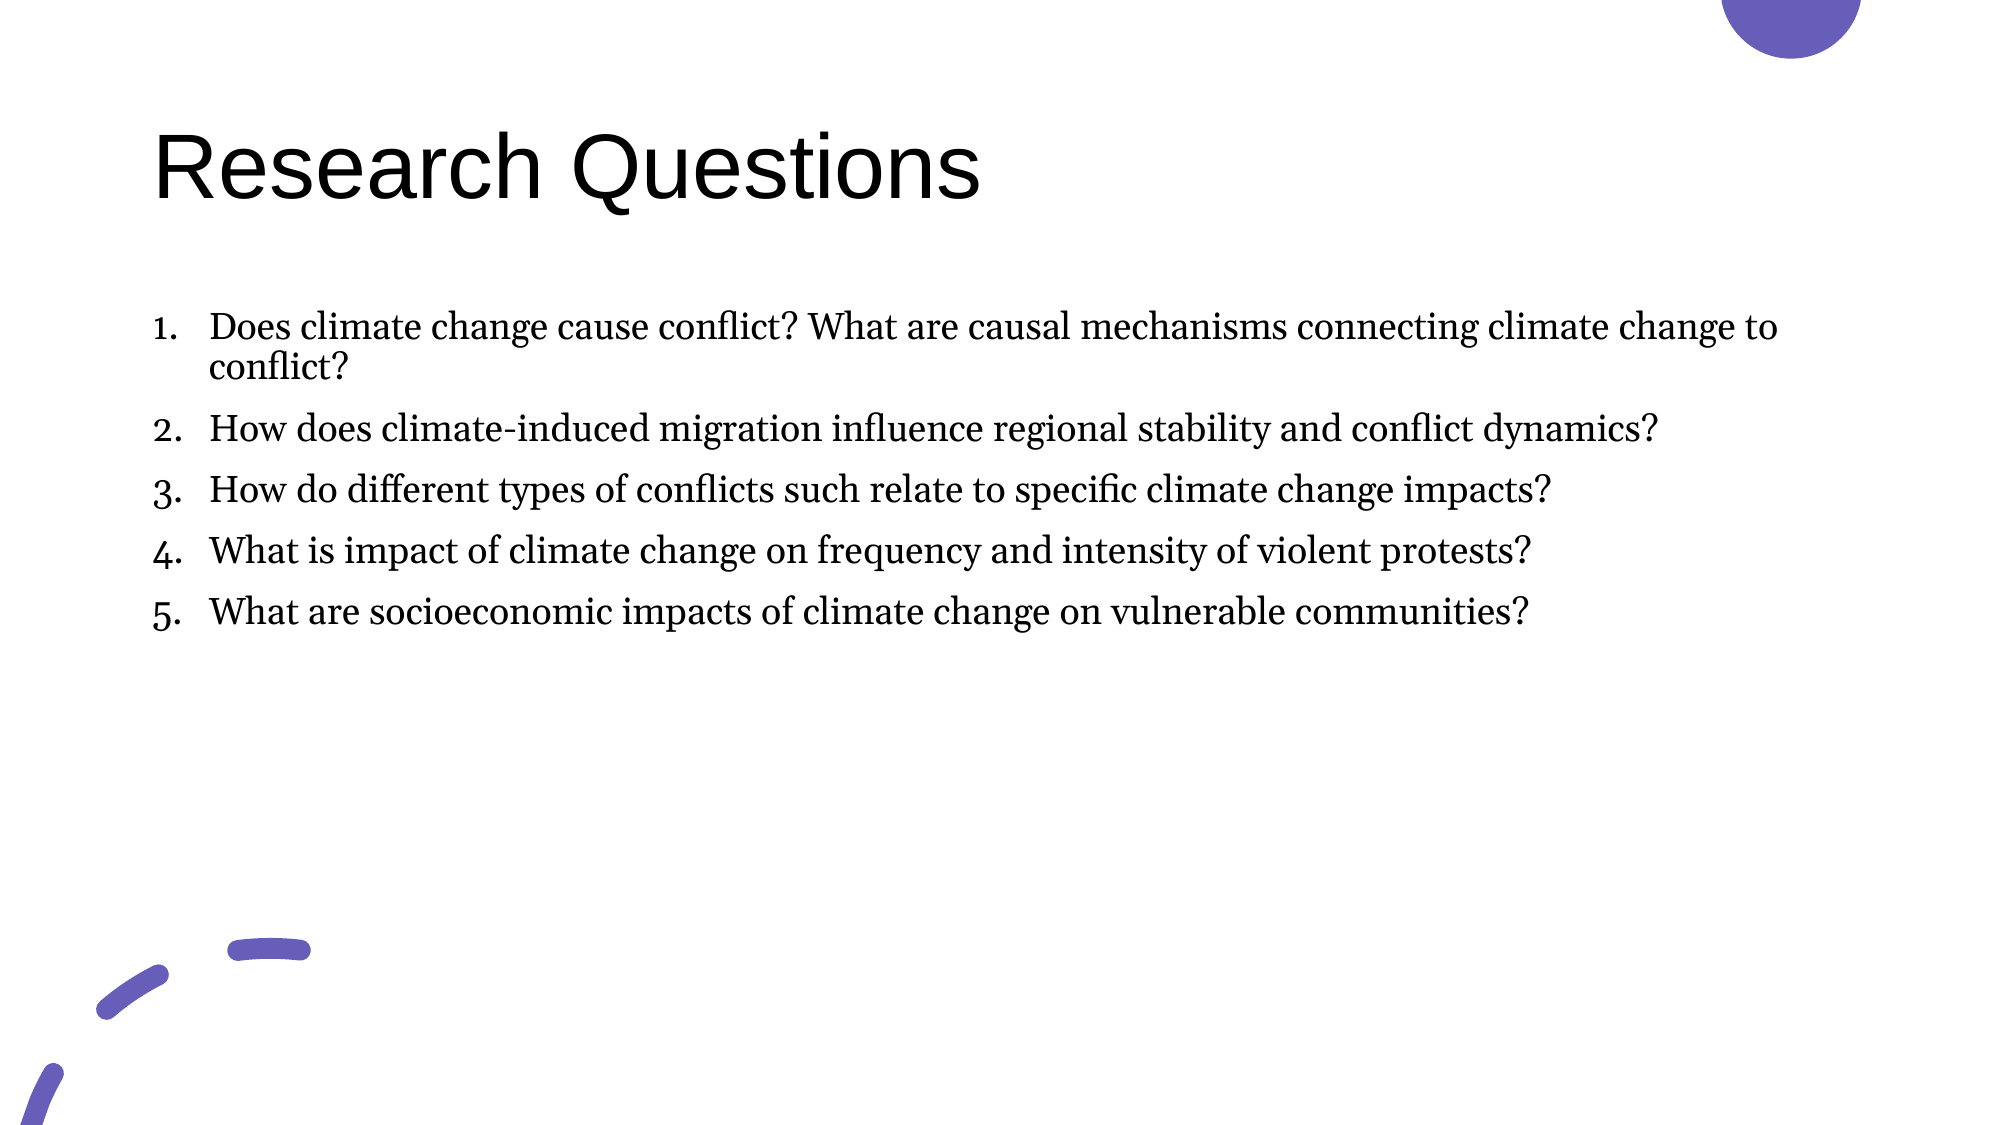

# Research Questions
Does climate change cause conflict? What are causal mechanisms connecting climate change to conflict?
How does climate-induced migration influence regional stability and conflict dynamics?
How do different types of conflicts such relate to specific climate change impacts?
What is impact of climate change on frequency and intensity of violent protests?
What are socioeconomic impacts of climate change on vulnerable communities?